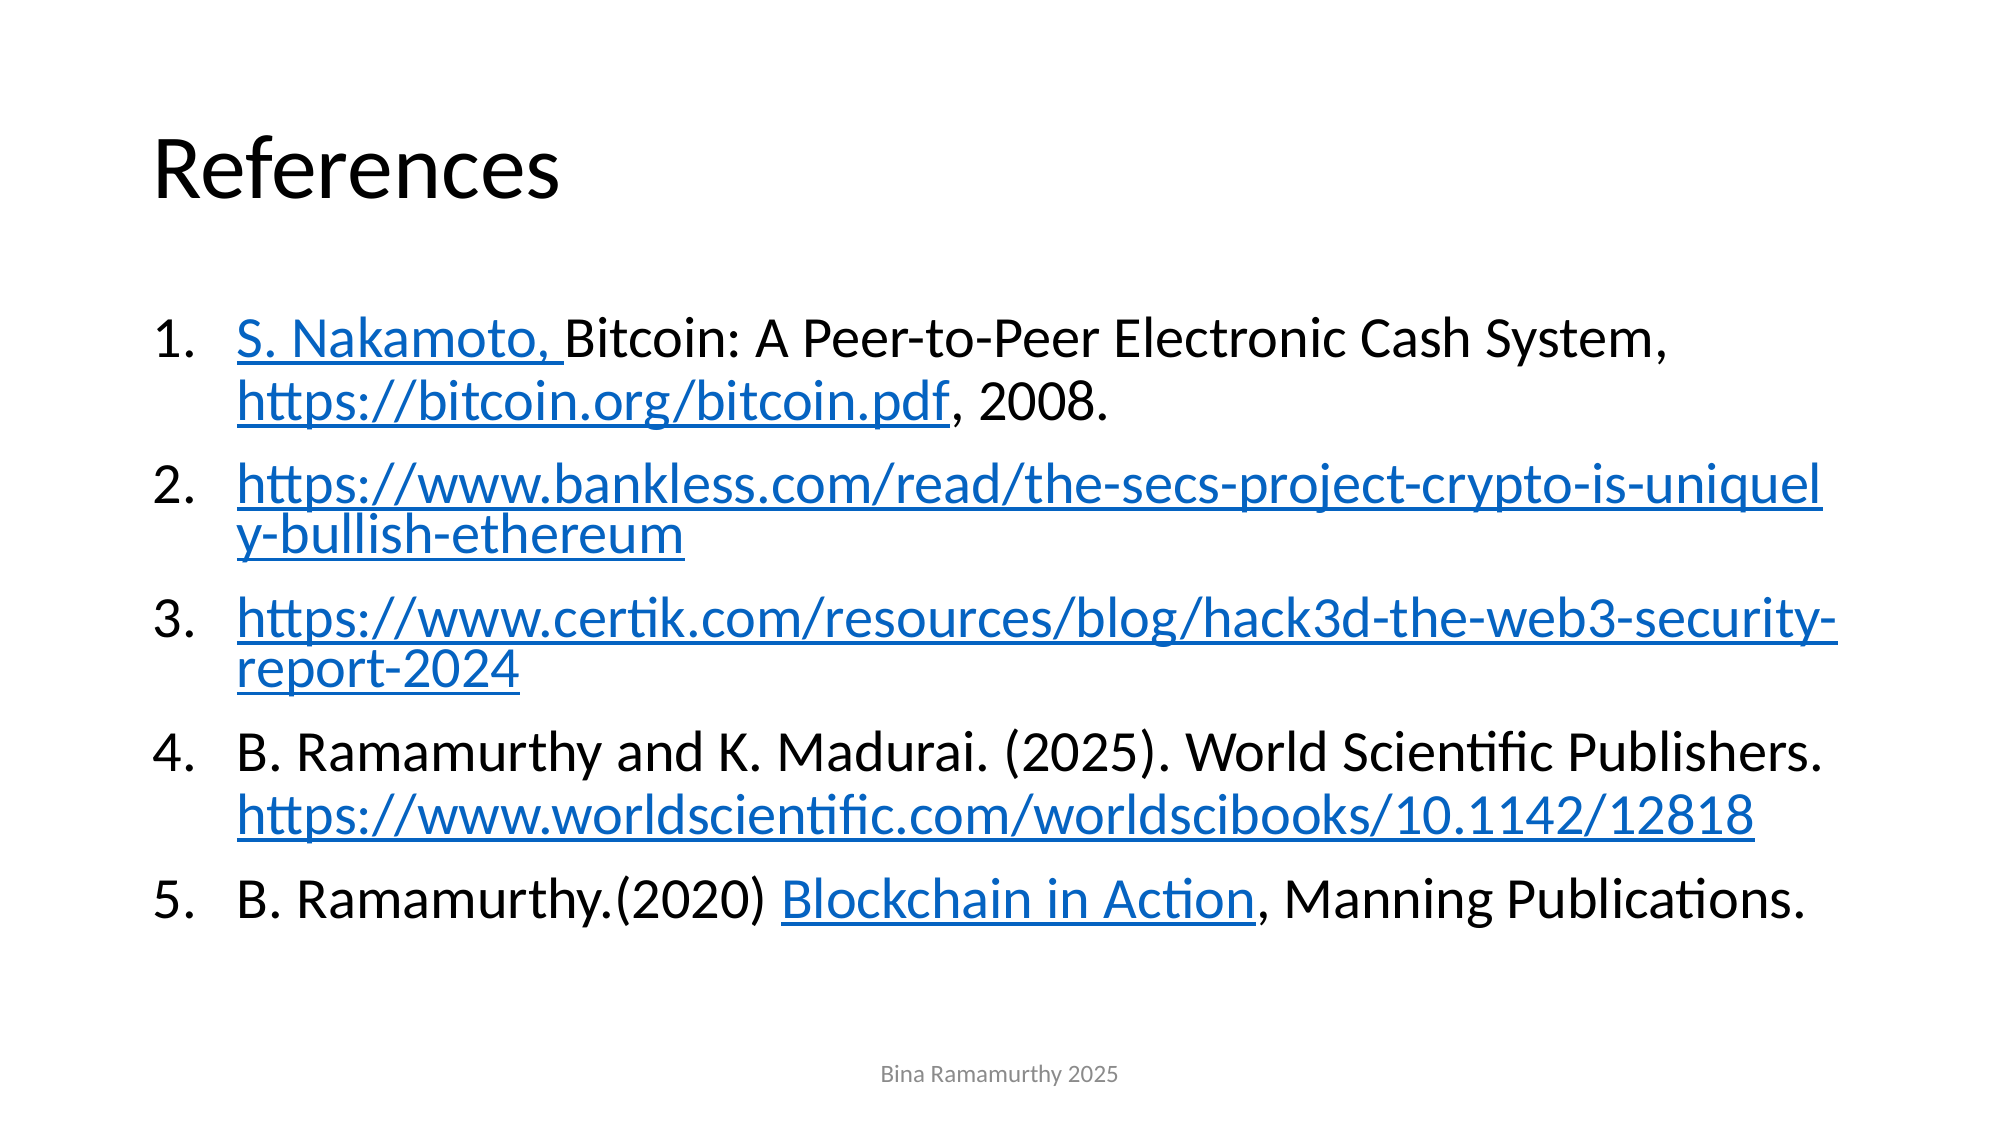

# References
S. Nakamoto, Bitcoin: A Peer-to-Peer Electronic Cash System, https://bitcoin.org/bitcoin.pdf, 2008.
https://www.bankless.com/read/the-secs-project-crypto-is-uniquely-bullish-ethereum
https://www.certik.com/resources/blog/hack3d-the-web3-security-report-2024
B. Ramamurthy and K. Madurai. (2025). World Scientific Publishers. https://www.worldscientific.com/worldscibooks/10.1142/12818
B. Ramamurthy.(2020) Blockchain in Action, Manning Publications.

Bina Ramamurthy 2025